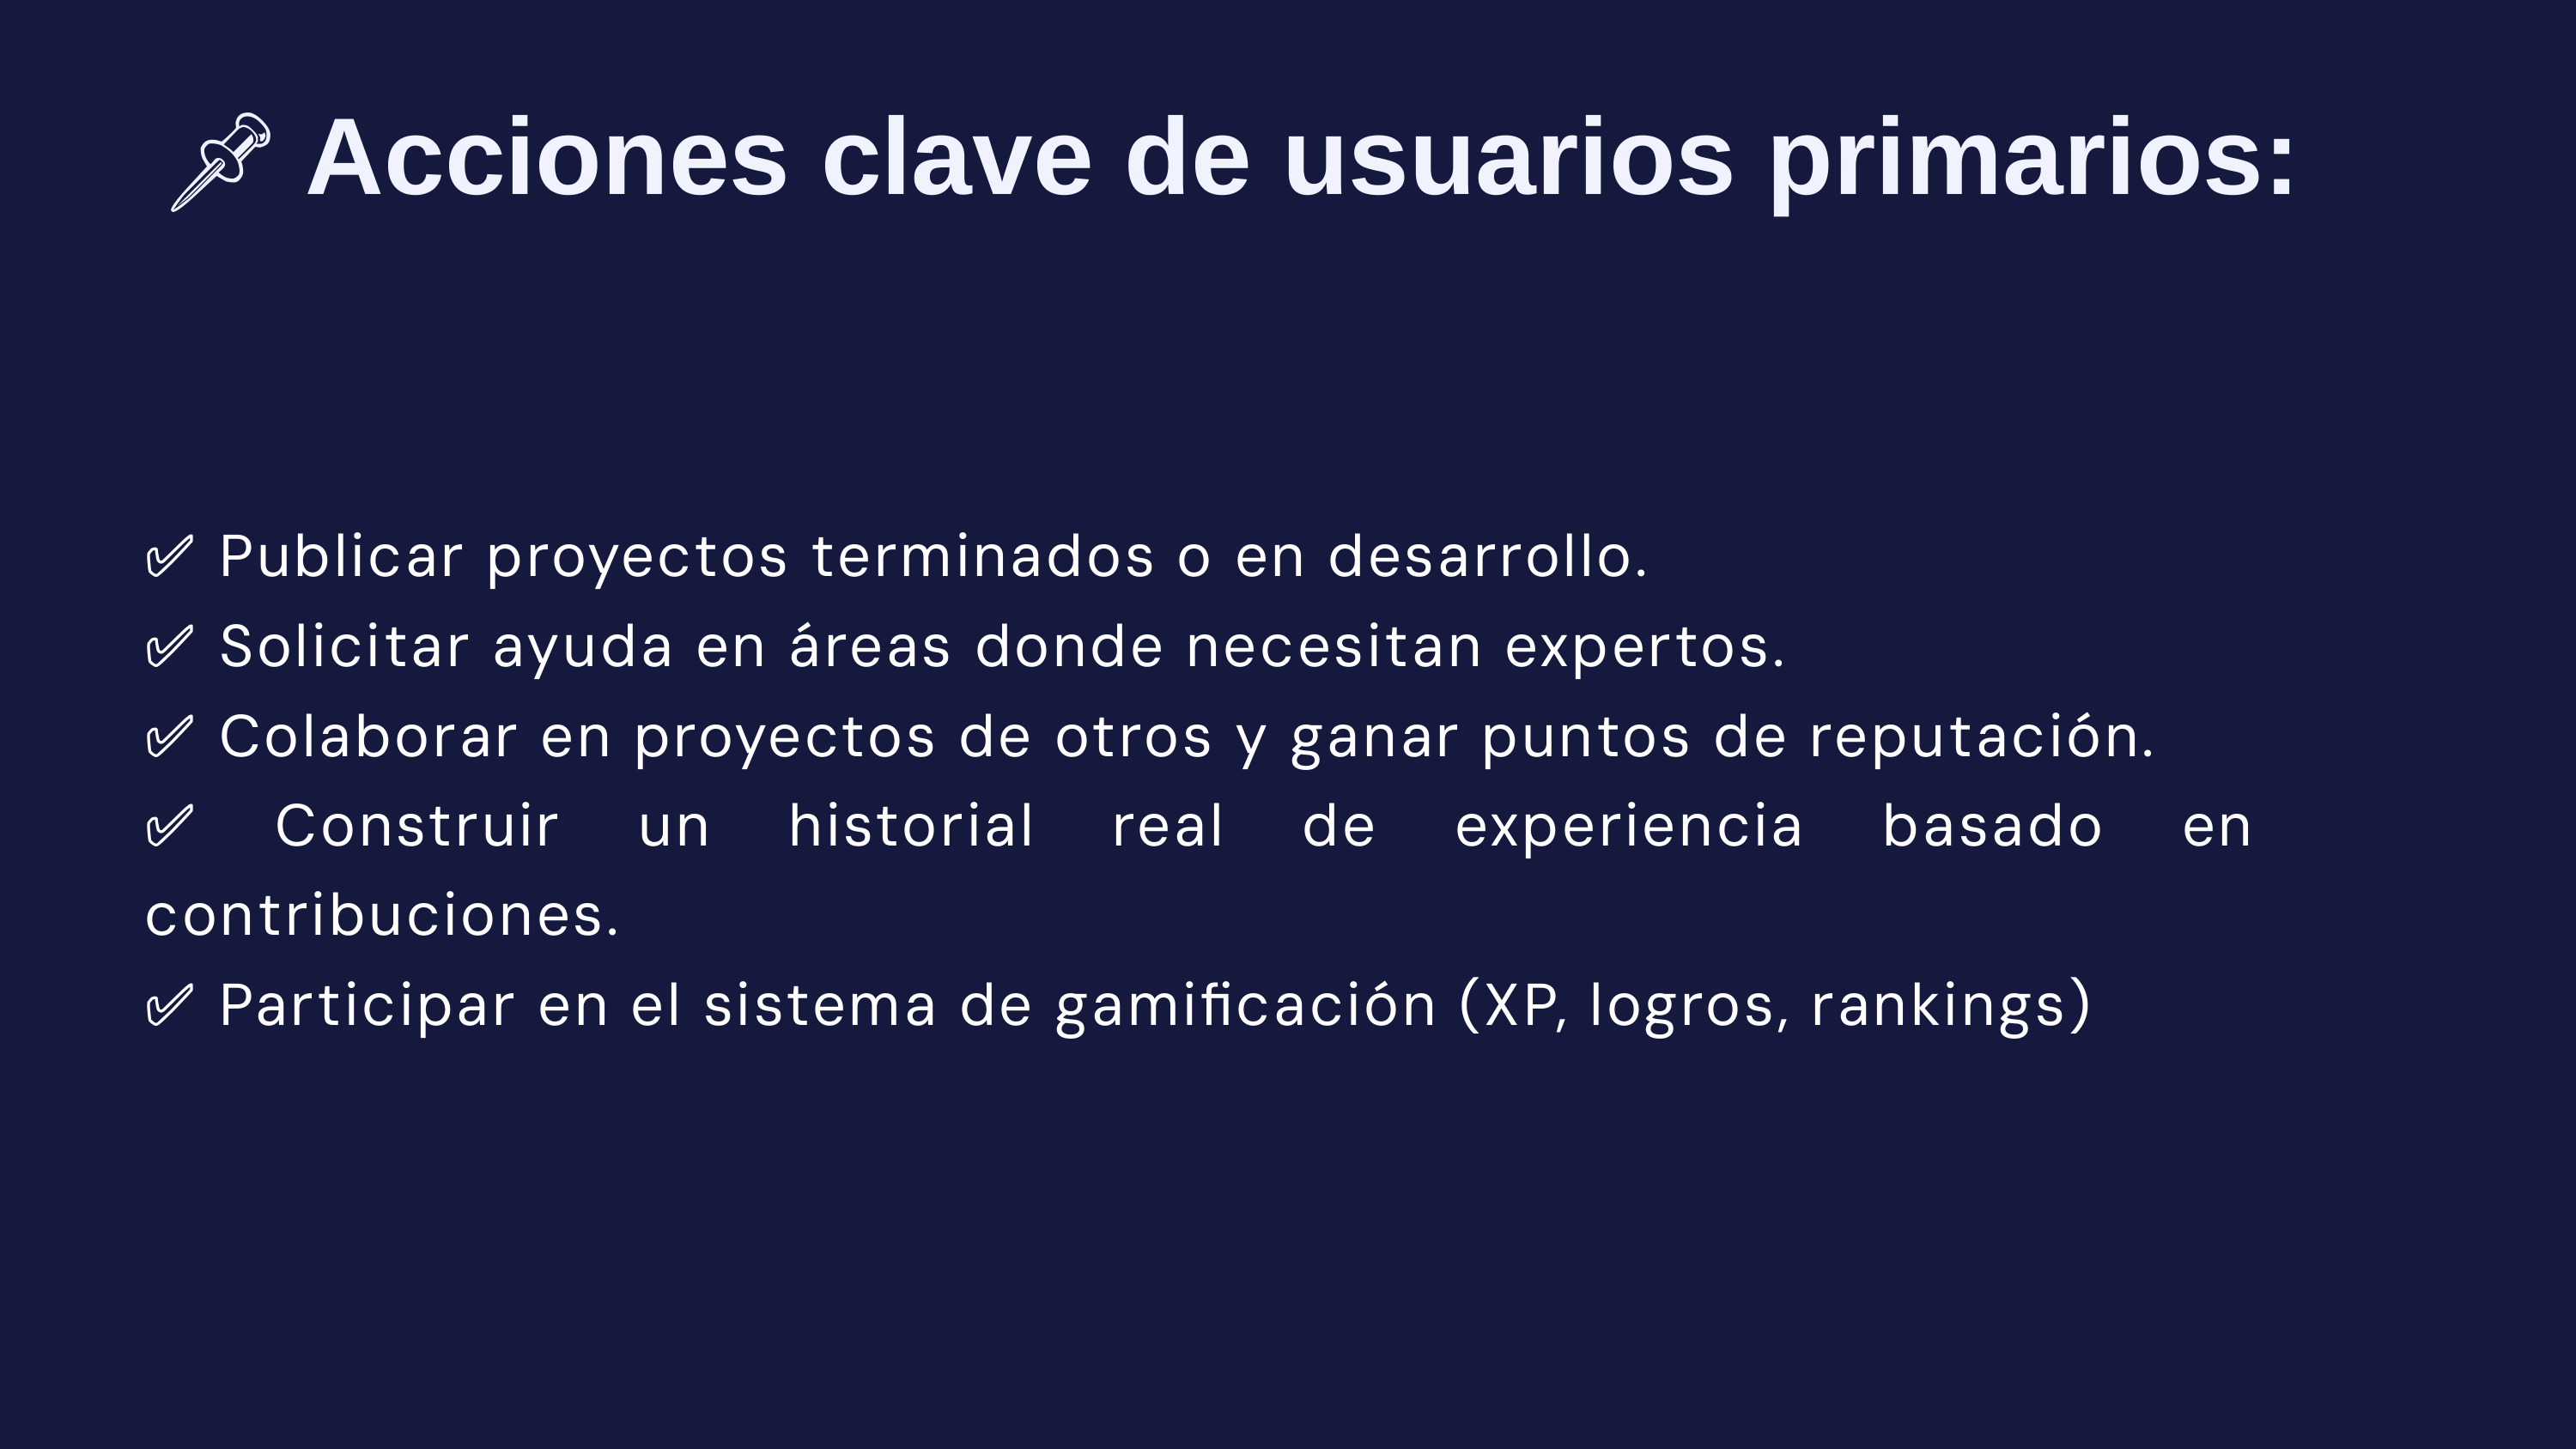

📌 Acciones clave de usuarios primarios:

✅ Publicar proyectos terminados o en desarrollo.
✅ Solicitar ayuda en áreas donde necesitan expertos.
✅ Colaborar en proyectos de otros y ganar puntos de reputación.
✅ Construir un historial real de experiencia basado en contribuciones.
✅ Participar en el sistema de gamificación (XP, logros, rankings)